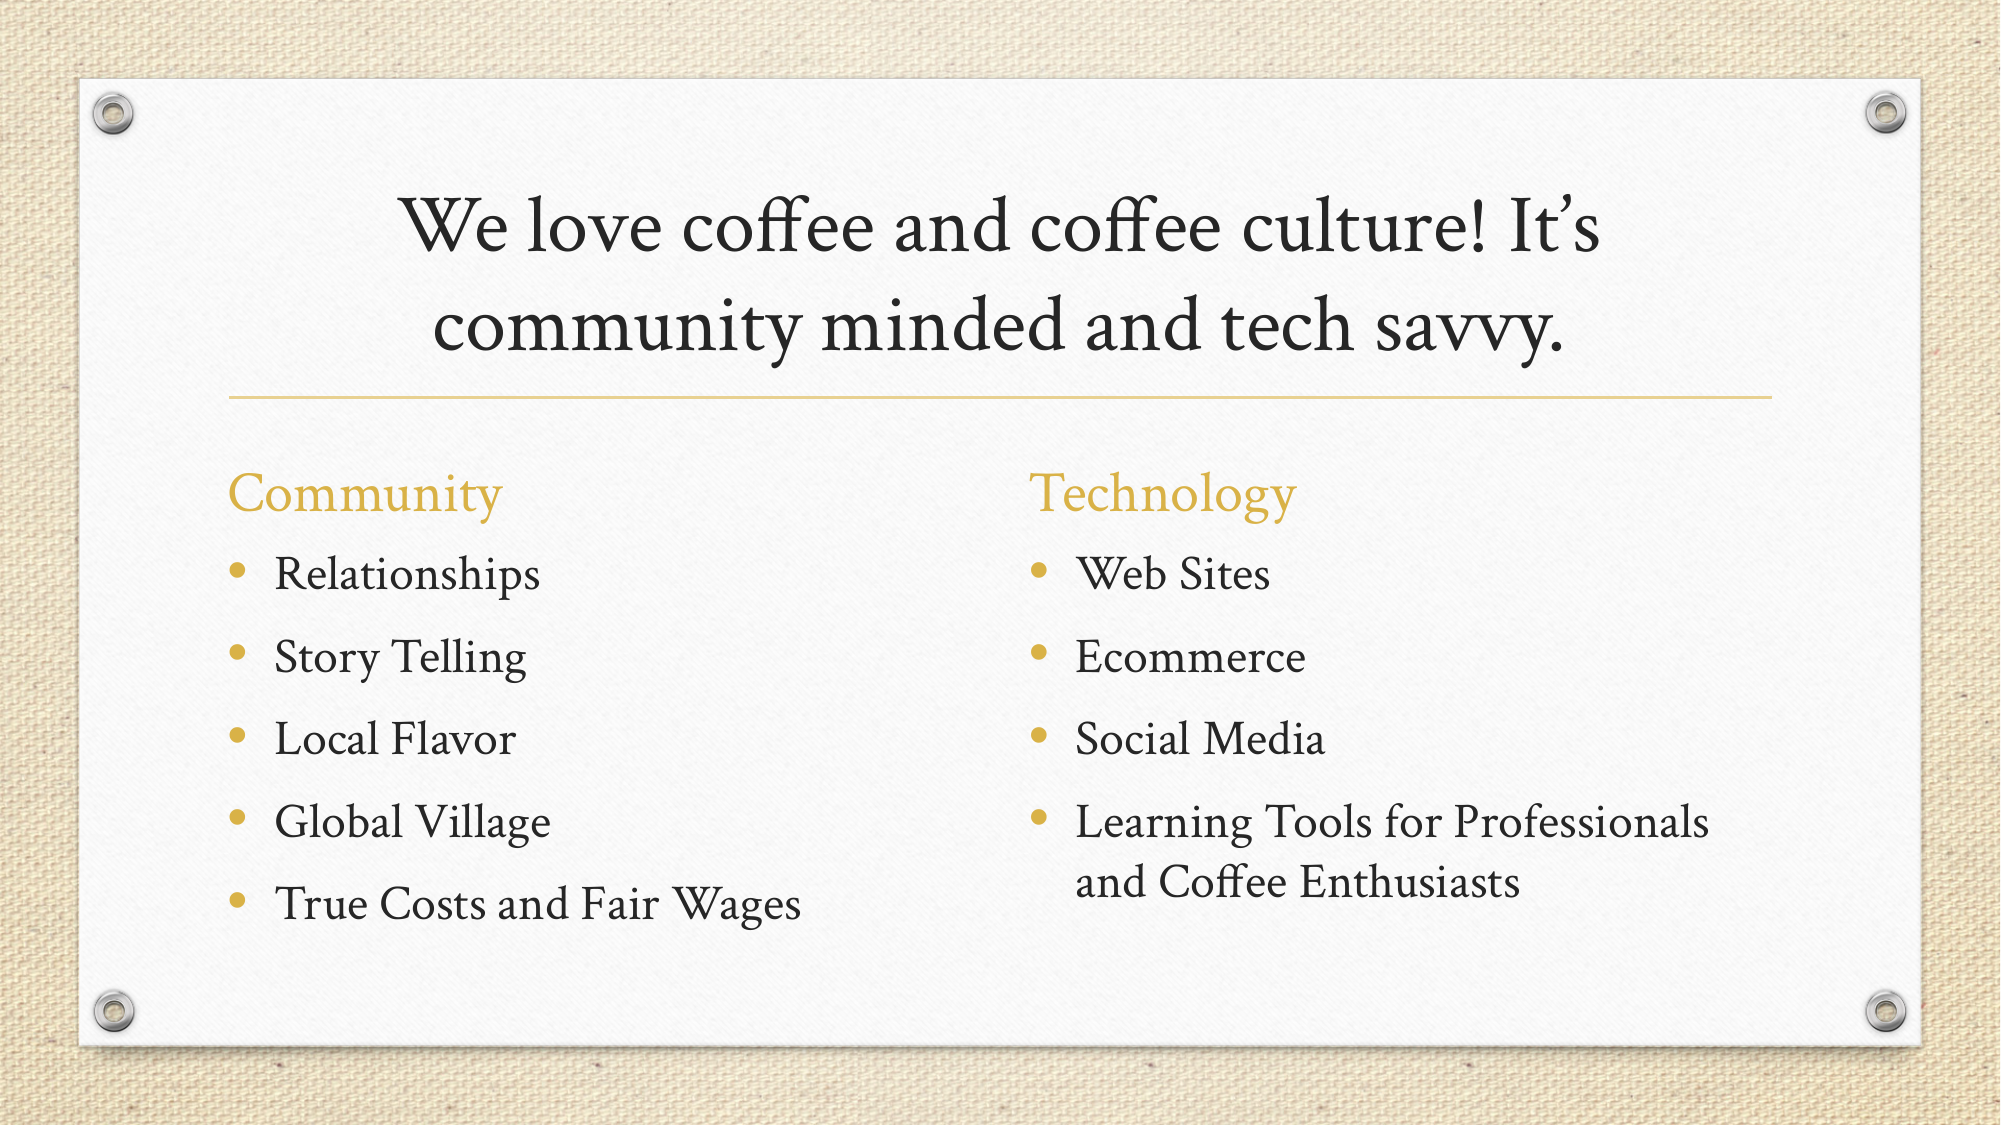

# We love coffee and coffee culture! It’s community minded and tech savvy.
Community
Technology
Relationships
Story Telling
Local Flavor
Global Village
True Costs and Fair Wages

Web Sites
Ecommerce
Social Media
Learning Tools for Professionals and Coffee Enthusiasts